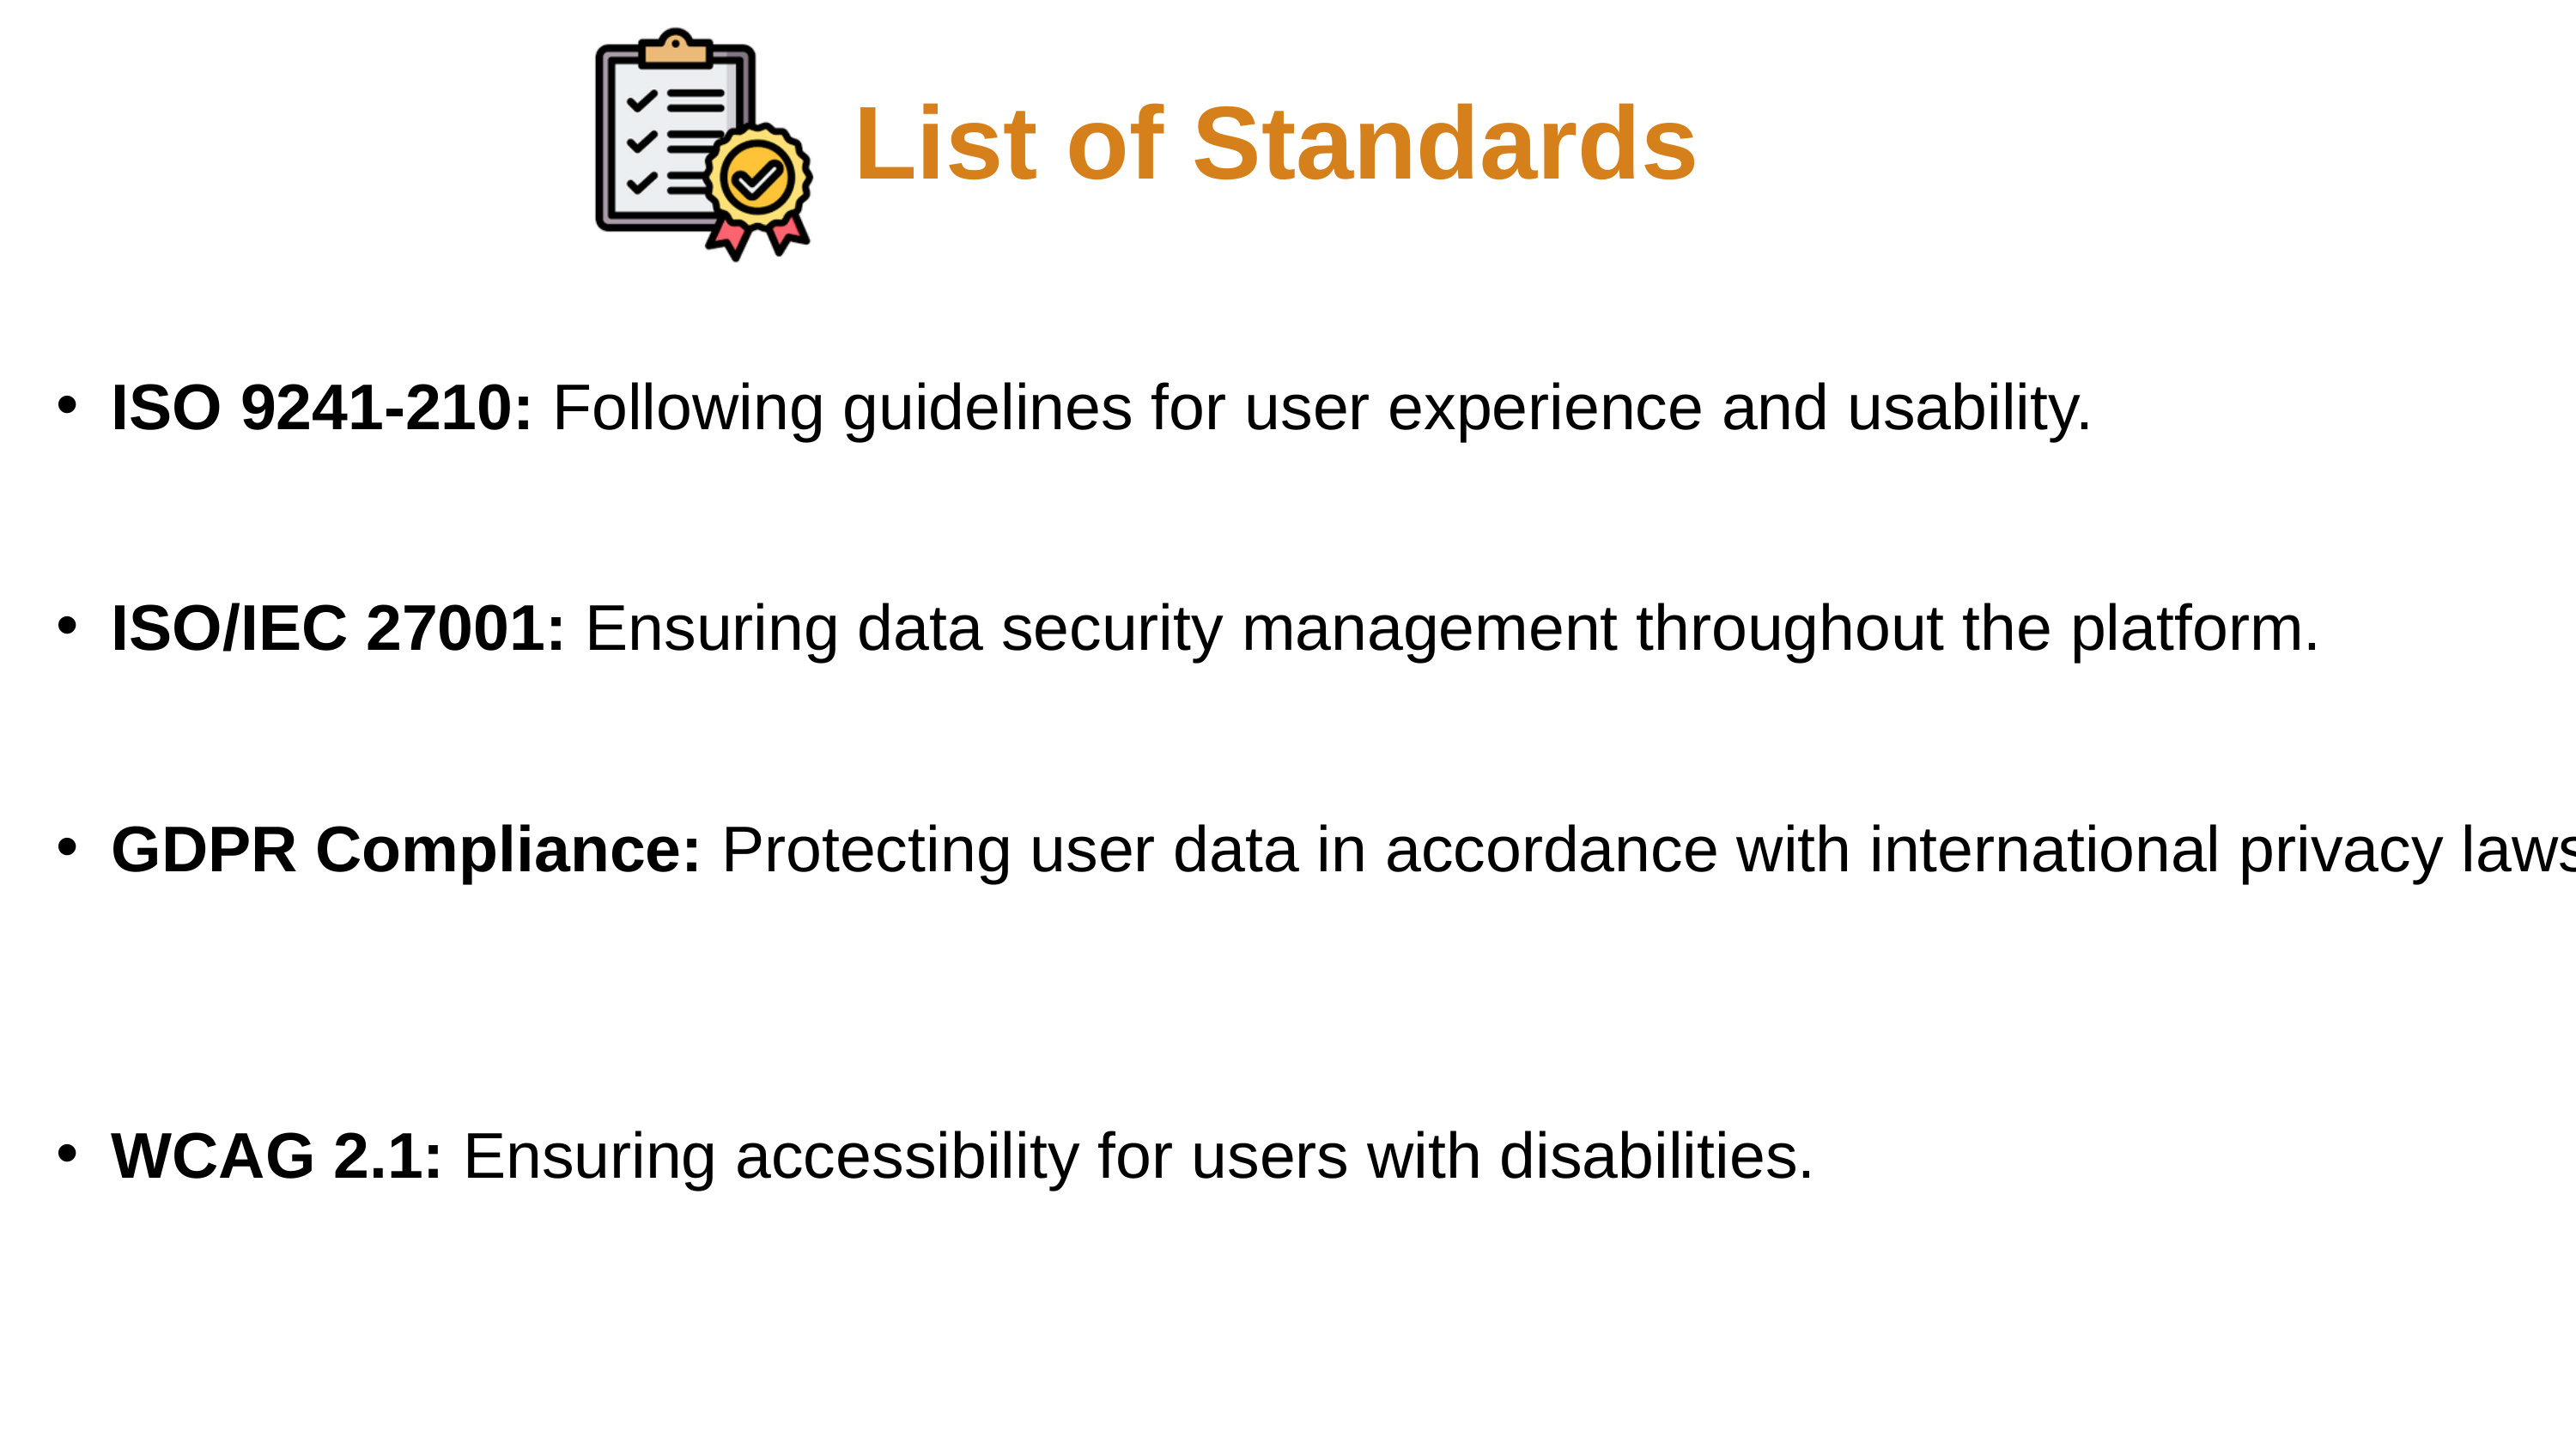

List of Standards
ISO 9241-210: Following guidelines for user experience and usability.

ISO/IEC 27001: Ensuring data security management throughout the platform.

GDPR Compliance: Protecting user data in accordance with international privacy laws.

WCAG 2.1: Ensuring accessibility for users with disabilities.